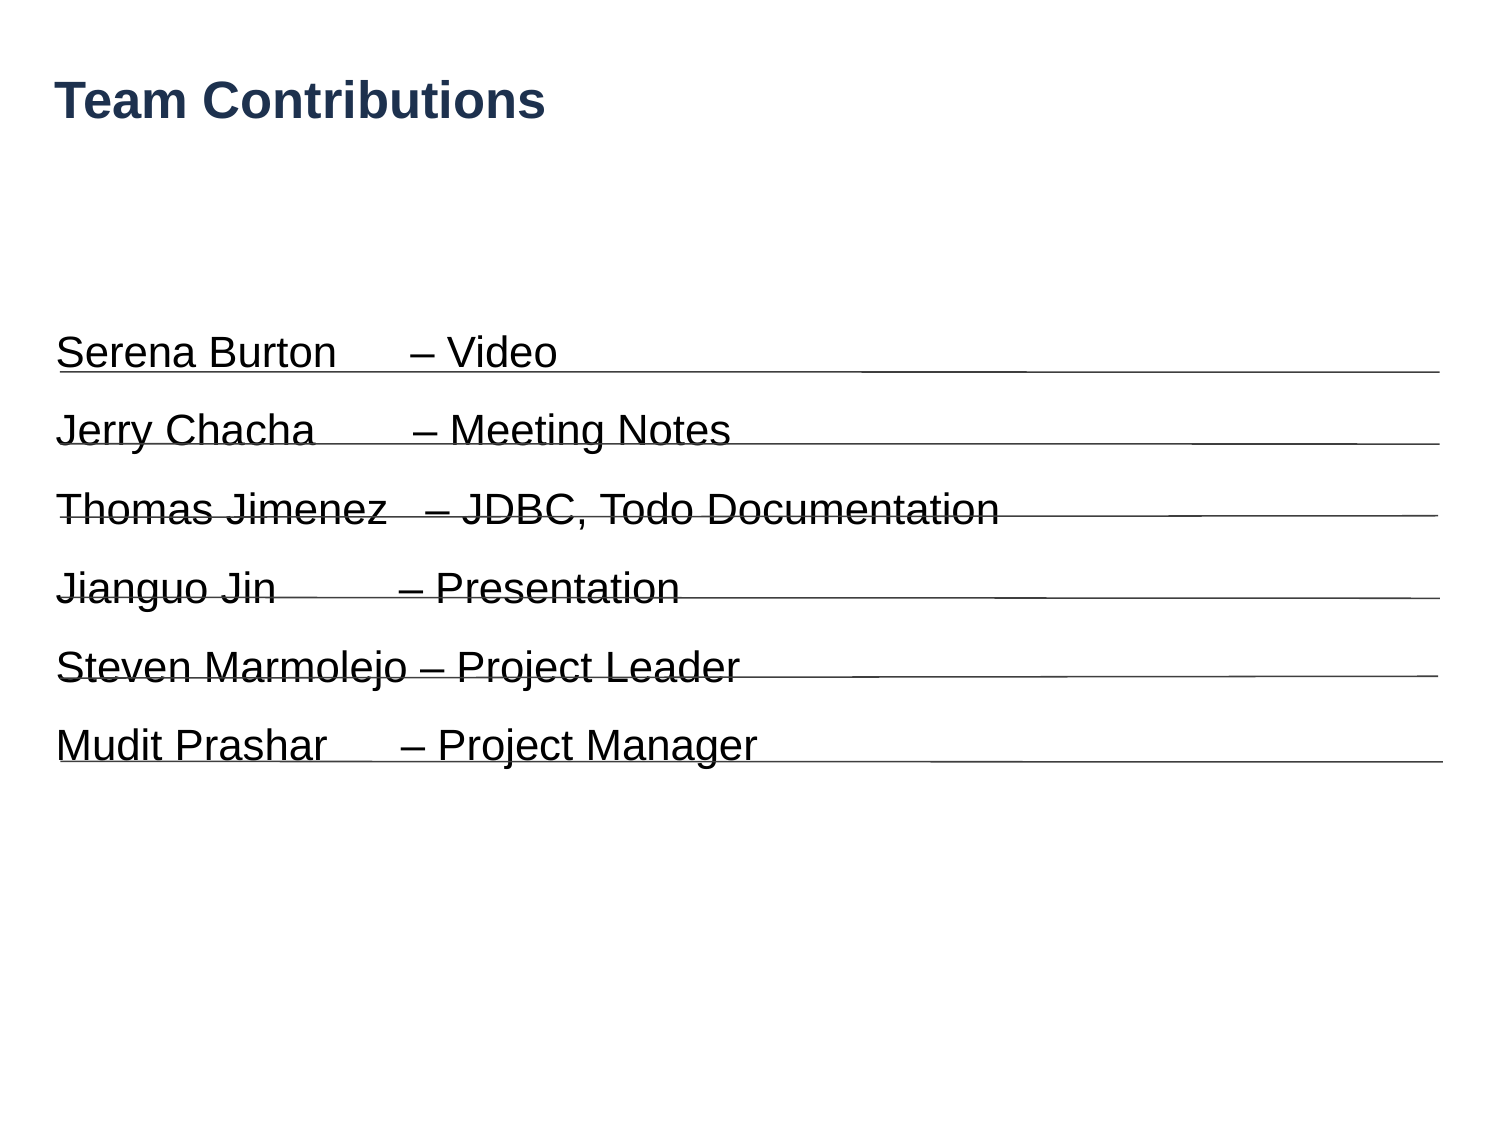

# Team Contributions
Serena Burton      – Video
Jerry Chacha        – Meeting Notes
Thomas Jimenez   – JDBC, Todo Documentation
Jianguo Jin          – Presentation
Steven Marmolejo – Project Leader
Mudit Prashar      – Project Manager